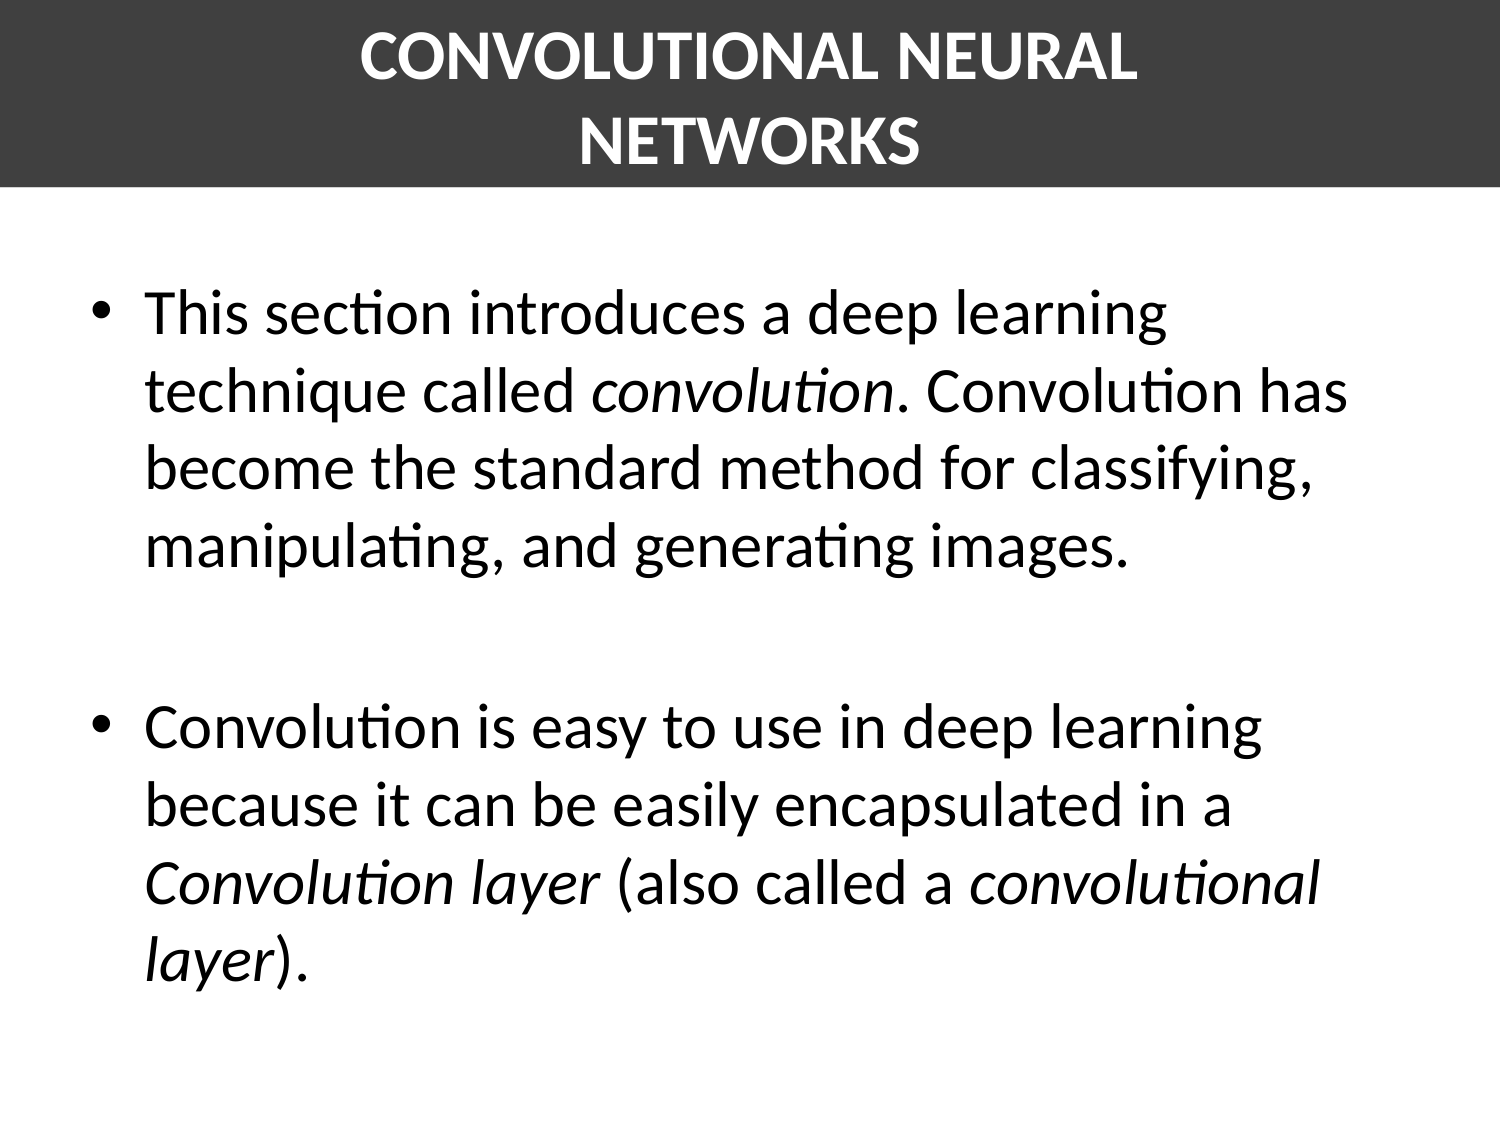

# CONVOLUTIONAL NEURAL NETWORKS
This section introduces a deep learning technique called convolution. Convolution has become the standard method for classifying, manipulating, and generating images.

Convolution is easy to use in deep learning because it can be easily encapsulated in a Convolution layer (also called a convolutional layer).